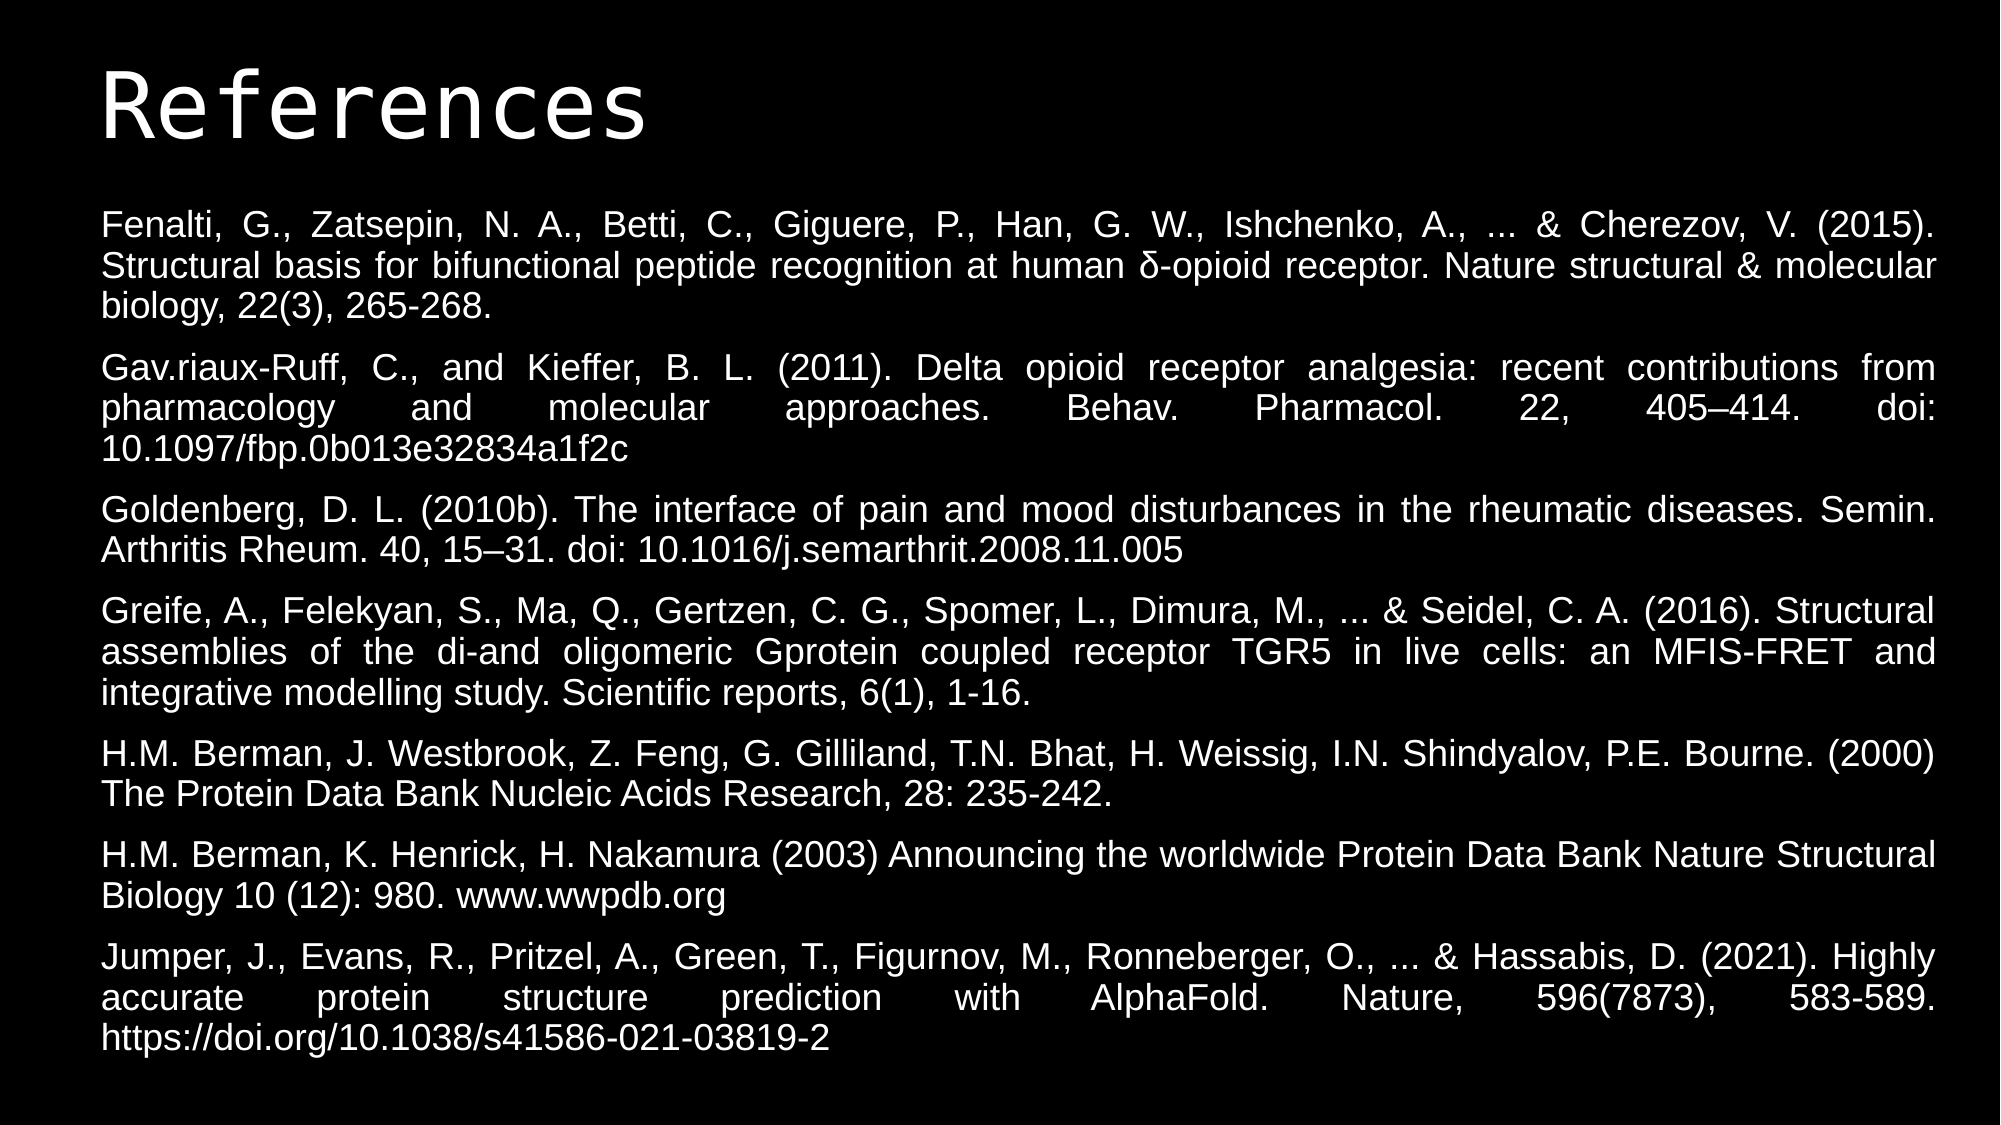

References
#
Fenalti, G., Zatsepin, N. A., Betti, C., Giguere, P., Han, G. W., Ishchenko, A., ... & Cherezov, V. (2015). Structural basis for bifunctional peptide recognition at human δ-opioid receptor. Nature structural & molecular biology, 22(3), 265-268.
Gav.riaux-Ruff, C., and Kieffer, B. L. (2011). Delta opioid receptor analgesia: recent contributions from pharmacology and molecular approaches. Behav. Pharmacol. 22, 405–414. doi: 10.1097/fbp.0b013e32834a1f2c
Goldenberg, D. L. (2010b). The interface of pain and mood disturbances in the rheumatic diseases. Semin. Arthritis Rheum. 40, 15–31. doi: 10.1016/j.semarthrit.2008.11.005
Greife, A., Felekyan, S., Ma, Q., Gertzen, C. G., Spomer, L., Dimura, M., ... & Seidel, C. A. (2016). Structural assemblies of the di-and oligomeric Gprotein coupled receptor TGR5 in live cells: an MFIS-FRET and integrative modelling study. Scientific reports, 6(1), 1-16.
H.M. Berman, J. Westbrook, Z. Feng, G. Gilliland, T.N. Bhat, H. Weissig, I.N. Shindyalov, P.E. Bourne. (2000) The Protein Data Bank Nucleic Acids Research, 28: 235-242.
H.M. Berman, K. Henrick, H. Nakamura (2003) Announcing the worldwide Protein Data Bank Nature Structural Biology 10 (12): 980. www.wwpdb.org
Jumper, J., Evans, R., Pritzel, A., Green, T., Figurnov, M., Ronneberger, O., ... & Hassabis, D. (2021). Highly accurate protein structure prediction with AlphaFold. Nature, 596(7873), 583-589. https://doi.org/10.1038/s41586-021-03819-2